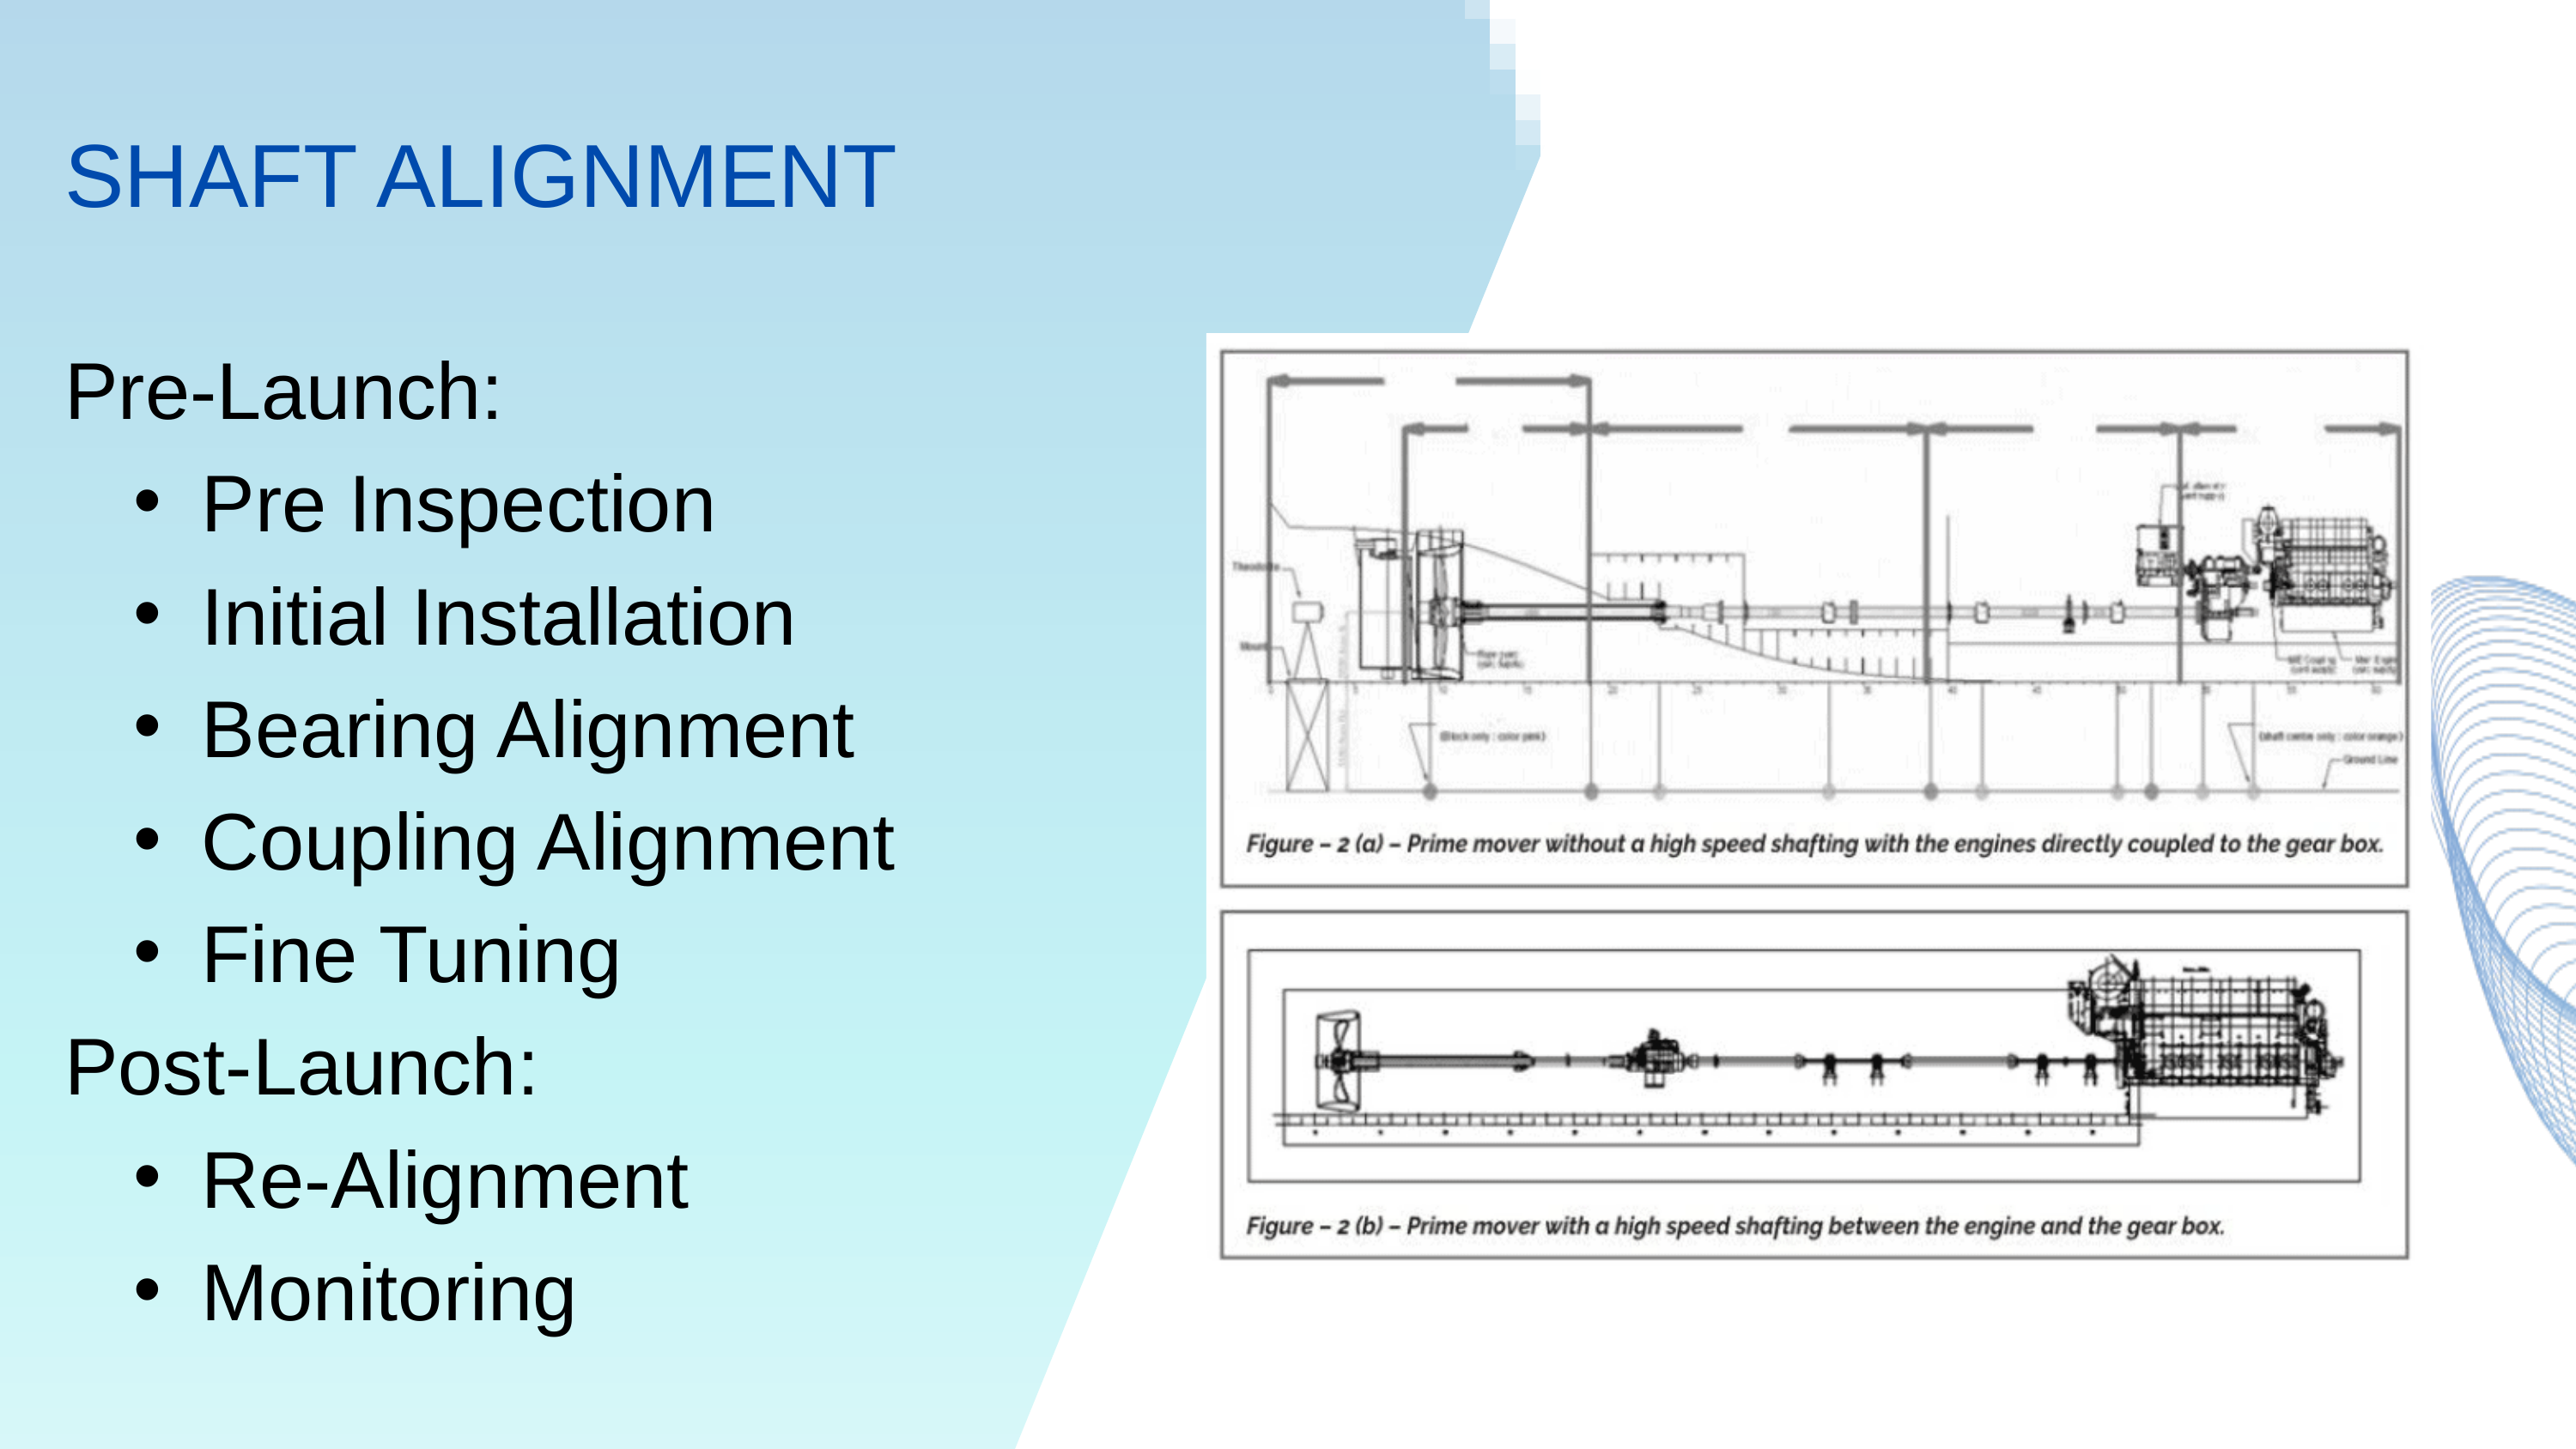

SHAFT ALIGNMENT
Pre-Launch:
Pre Inspection
Initial Installation
Bearing Alignment
Coupling Alignment
Fine Tuning
Post-Launch:
Re-Alignment
Monitoring